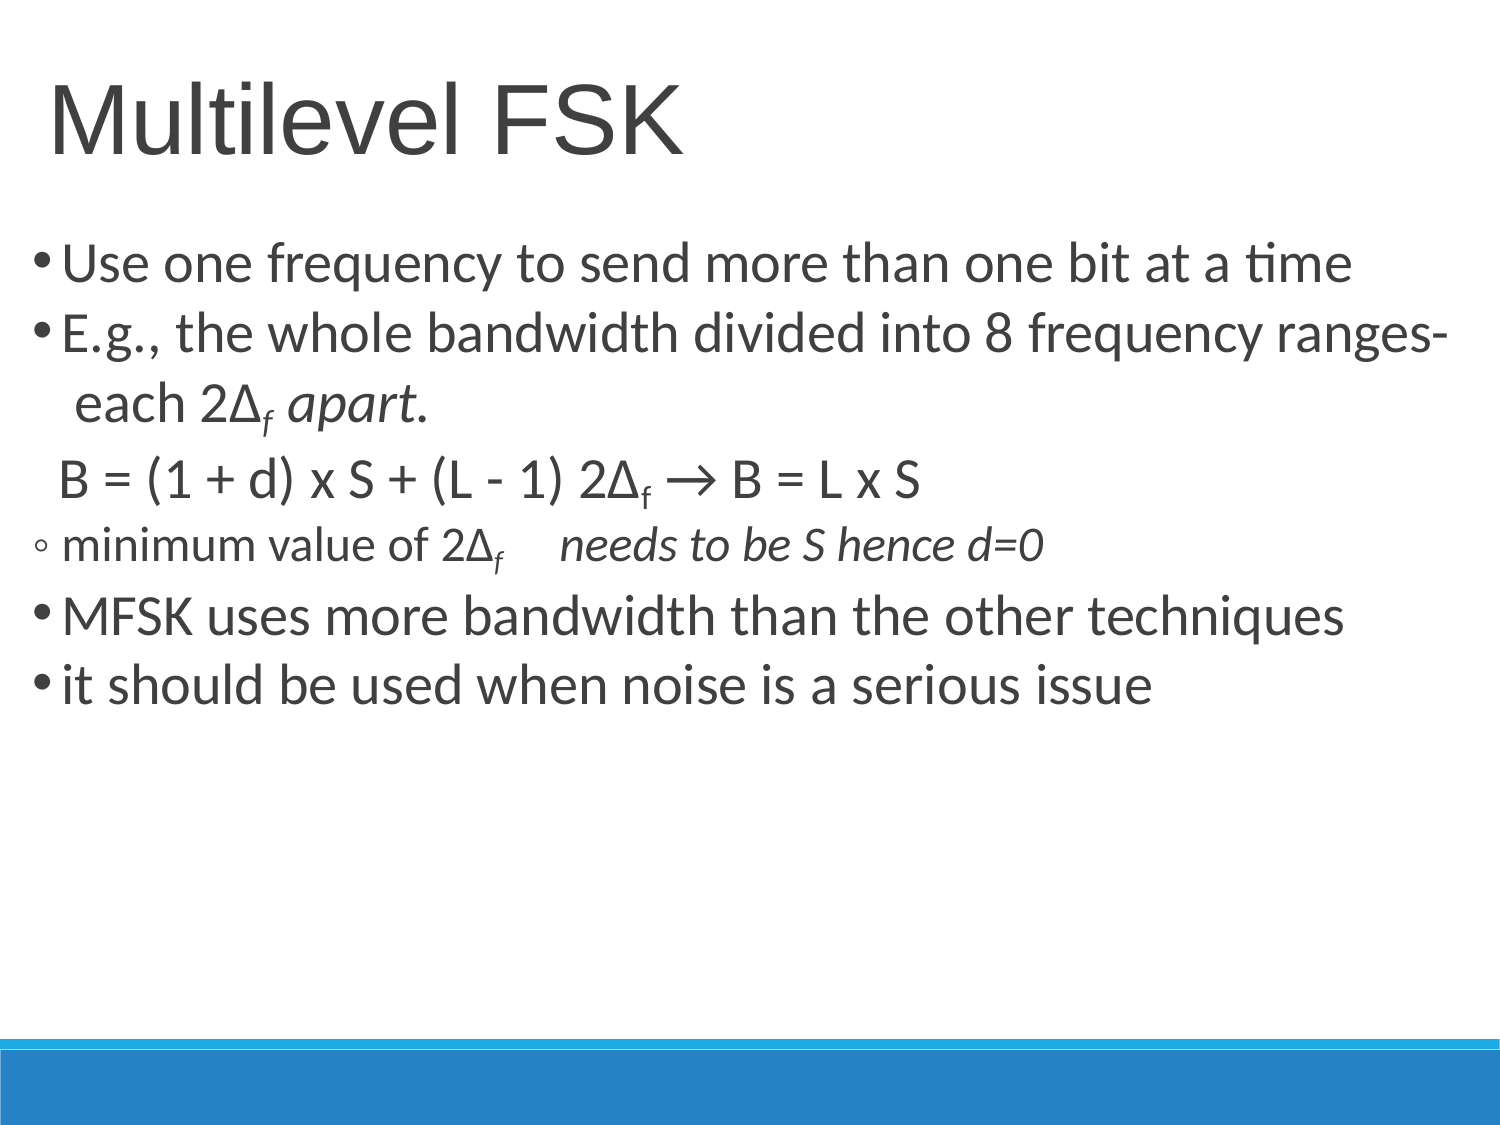

# Multilevel FSK
Use one frequency to send more than one bit at a time
E.g., the whole bandwidth divided into 8 frequency ranges-  each 2Δf apart.
B = (1 + d) x S + (L - 1) 2Δf → B = L x S
minimum value of 2Δf	needs to be S hence d=0
MFSK uses more bandwidth than the other techniques
it should be used when noise is a serious issue